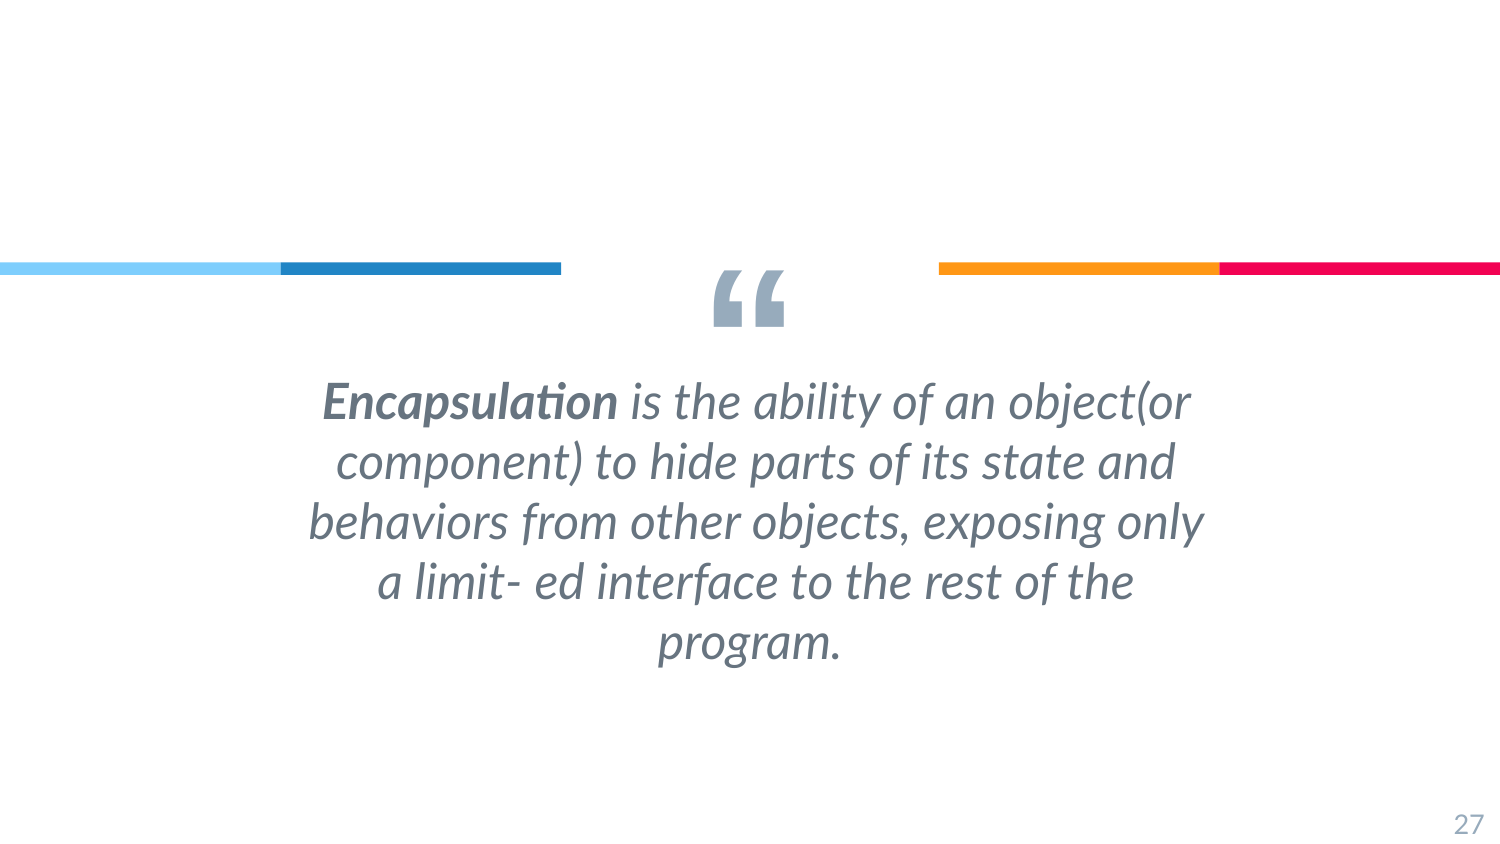

Encapsulation is the ability of an object(or component) to hide parts of its state and behaviors from other objects, exposing only a limit- ed interface to the rest of the program.
27